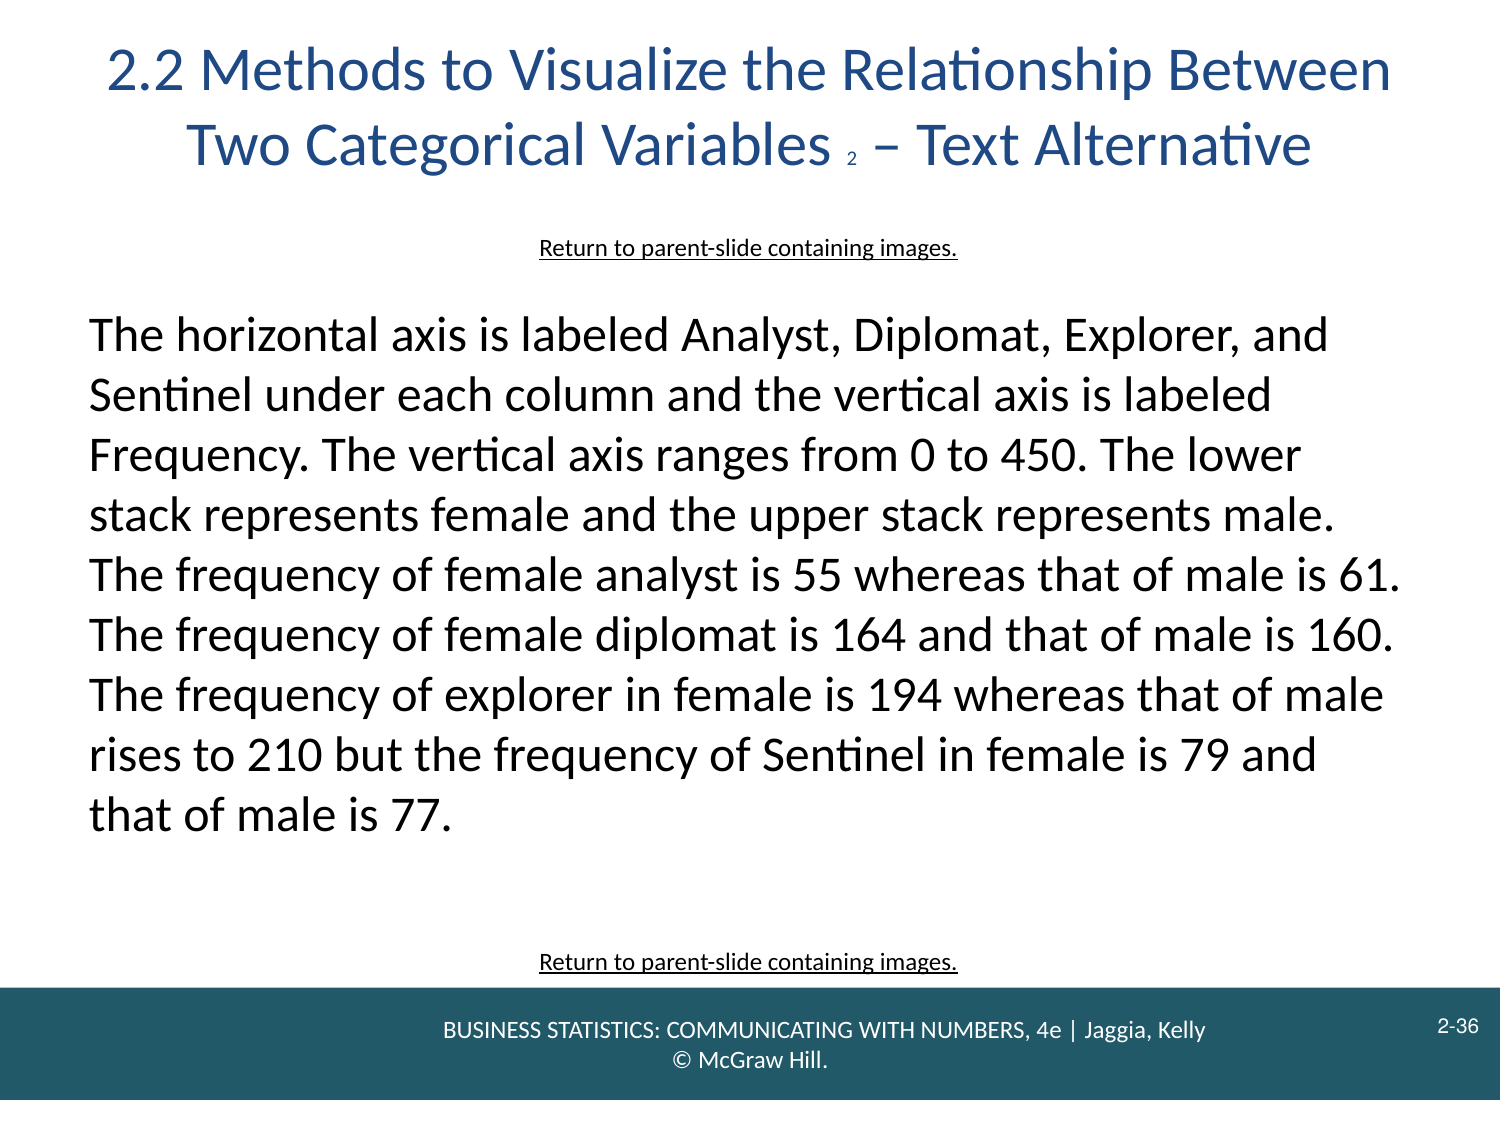

# 2.2 Methods to Visualize the Relationship Between Two Categorical Variables 2 – Text Alternative
Return to parent-slide containing images.
The horizontal axis is labeled Analyst, Diplomat, Explorer, and Sentinel under each column and the vertical axis is labeled Frequency. The vertical axis ranges from 0 to 450. The lower stack represents female and the upper stack represents male. The frequency of female analyst is 55 whereas that of male is 61. The frequency of female diplomat is 164 and that of male is 160. The frequency of explorer in female is 194 whereas that of male rises to 210 but the frequency of Sentinel in female is 79 and that of male is 77.
Return to parent-slide containing images.